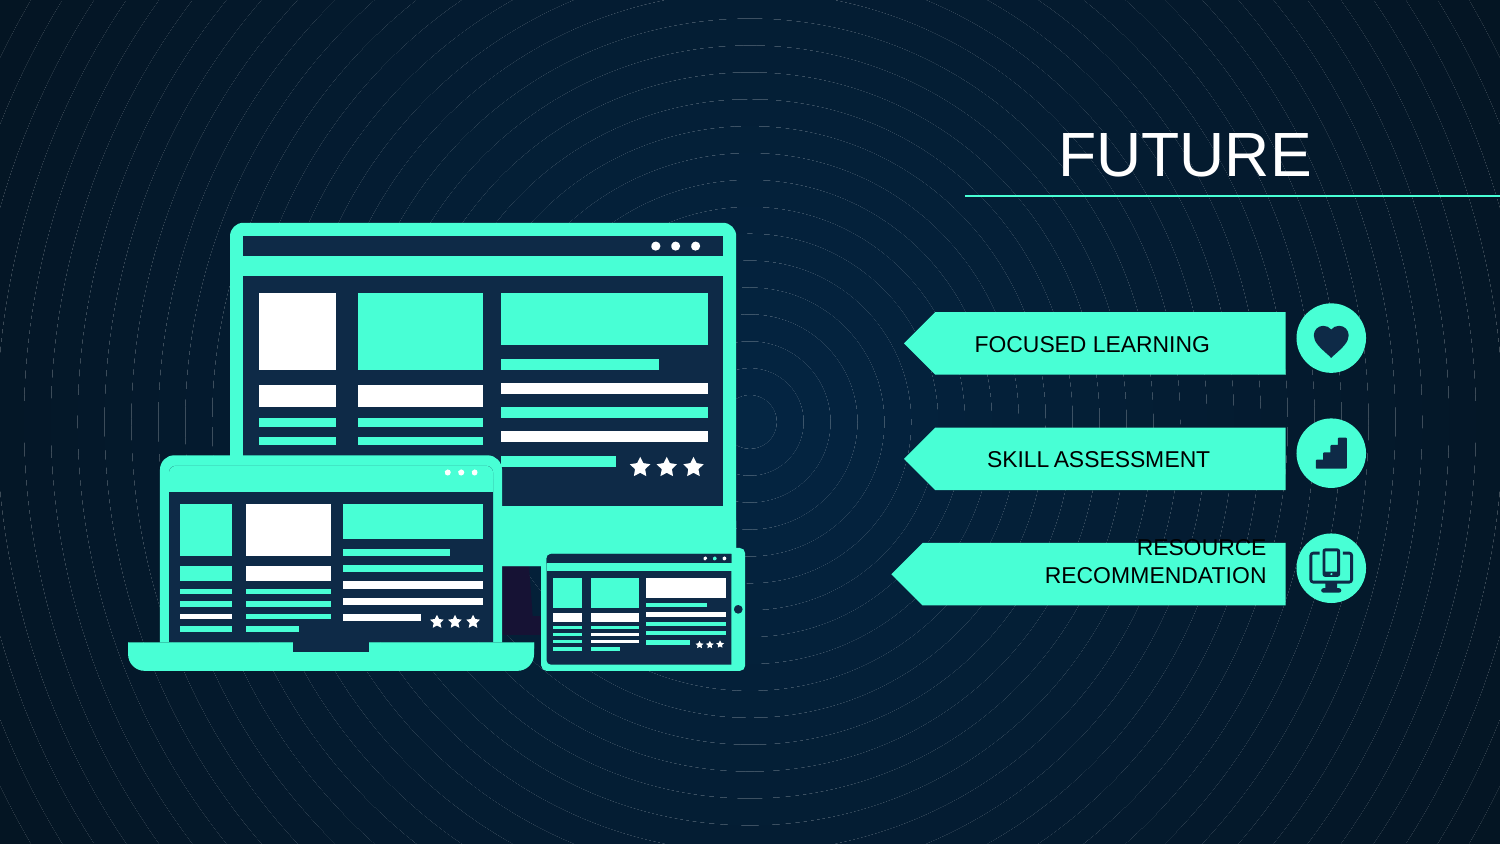

FUTURE

# FOCUSED LEARNING

SKILL ASSESSMENT

RESOURCE RECOMMENDATION